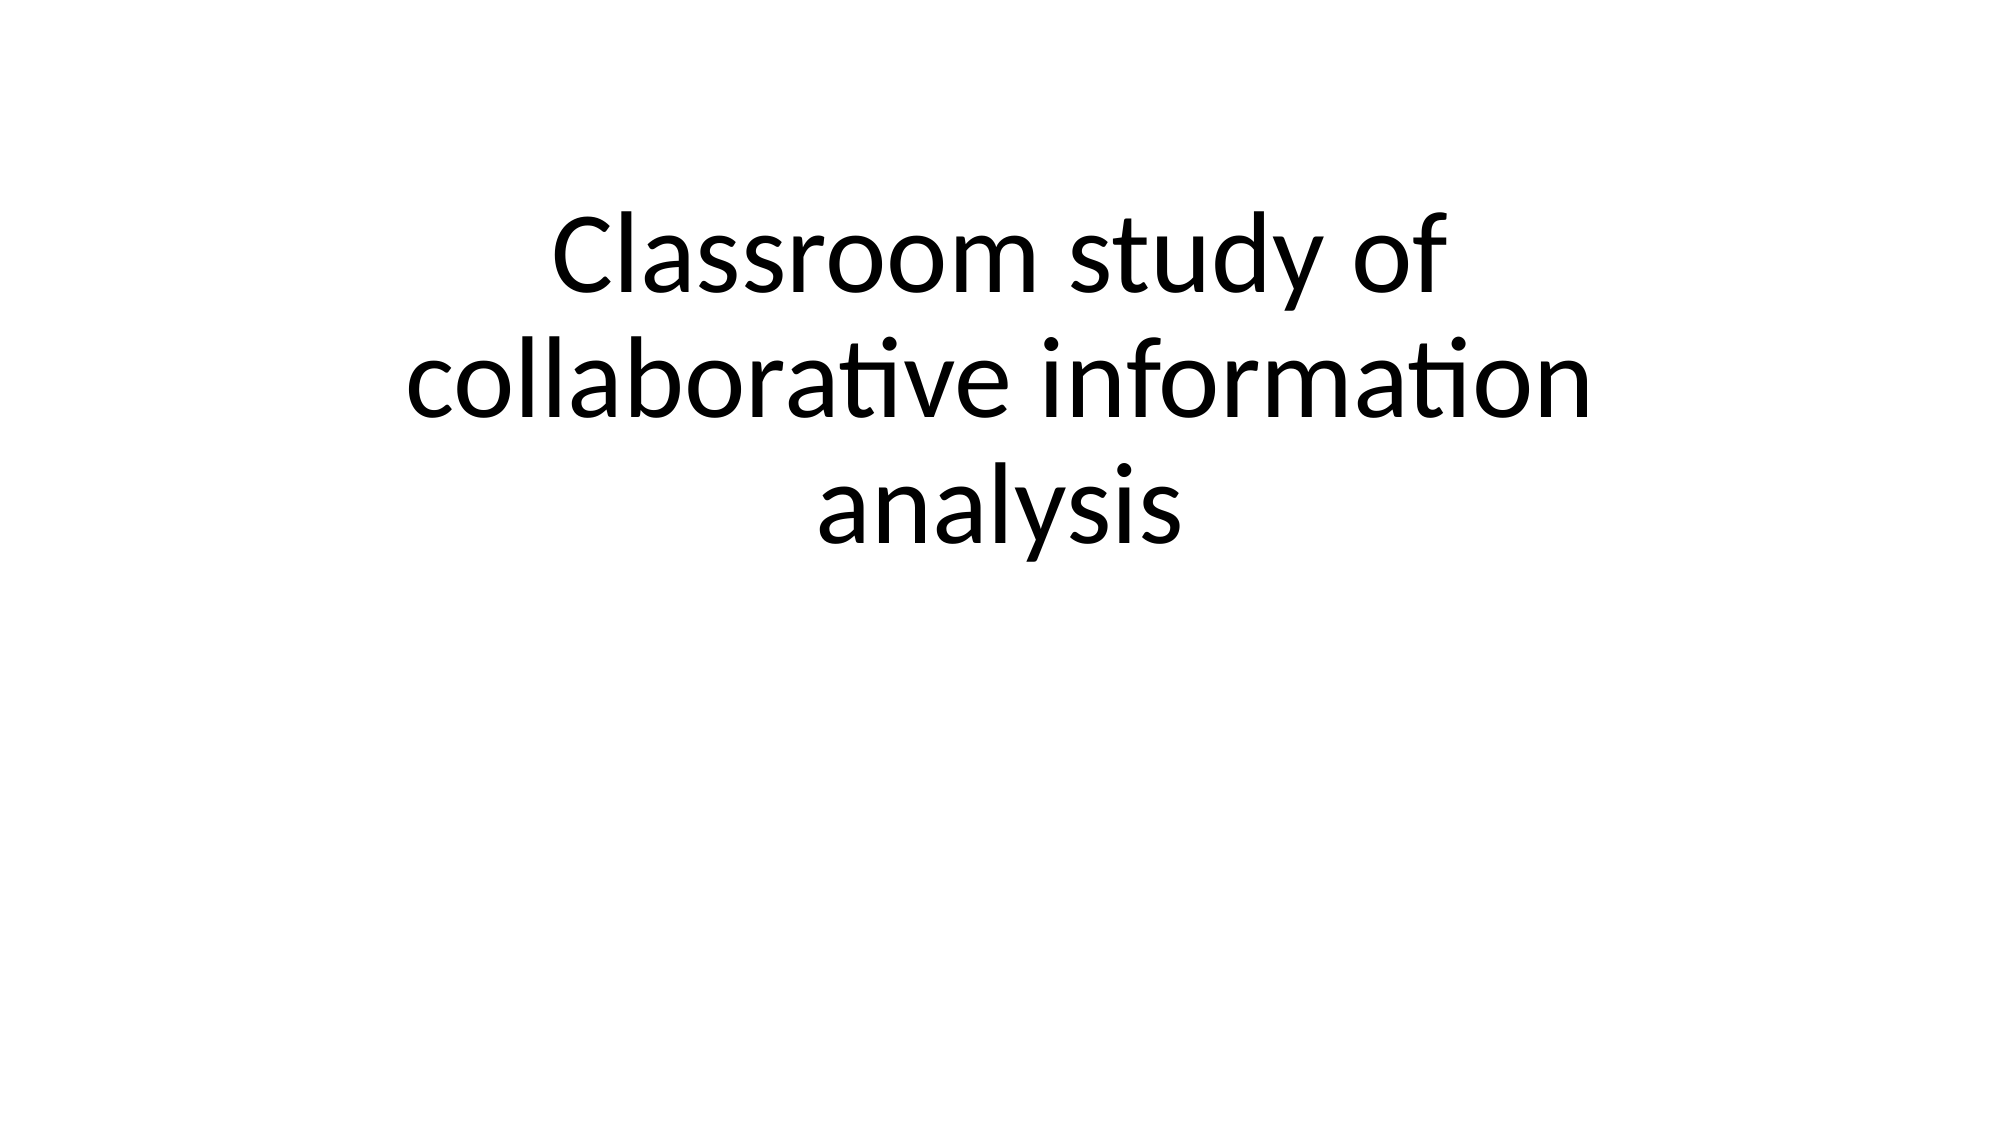

# Classroom study of collaborative information analysis